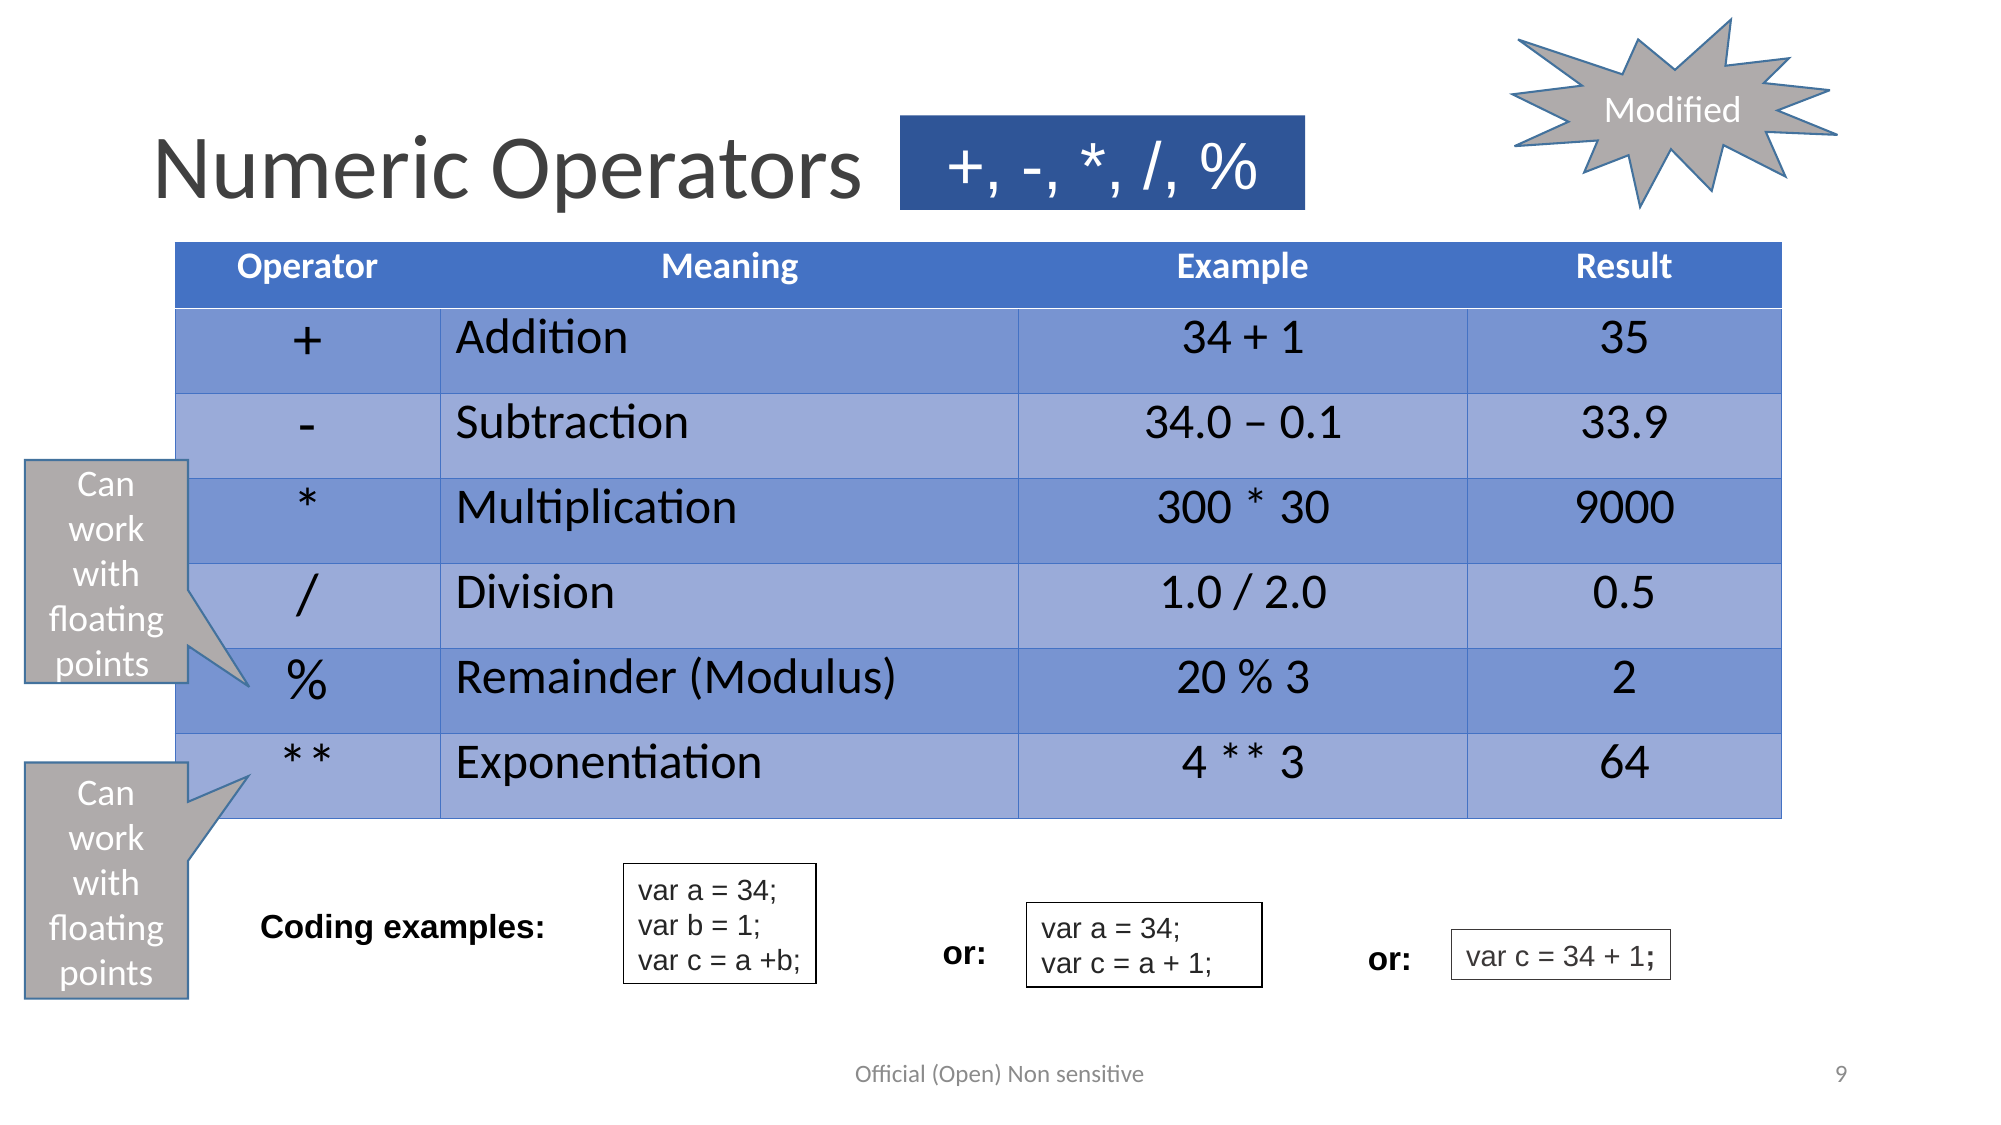

Modified
# Numeric Operators
+, -, *, /, %
| Operator | Meaning | Example | Result |
| --- | --- | --- | --- |
| + | Addition | 34 + 1 | 35 |
| - | Subtraction | 34.0 – 0.1 | 33.9 |
| \* | Multiplication | 300 \* 30 | 9000 |
| / | Division | 1.0 / 2.0 | 0.5 |
| % | Remainder (Modulus) | 20 % 3 | 2 |
| \*\* | Exponentiation | 4 \*\* 3 | 64 |
Can work with floating points
Can work with floating points
var a = 34;
var b = 1;
var c = a +b;
var a = 34;
var c = a + 1; 1;
or:
or:
var c = 34 + 1;
Coding examples:
Official (Open) Non sensitive
9